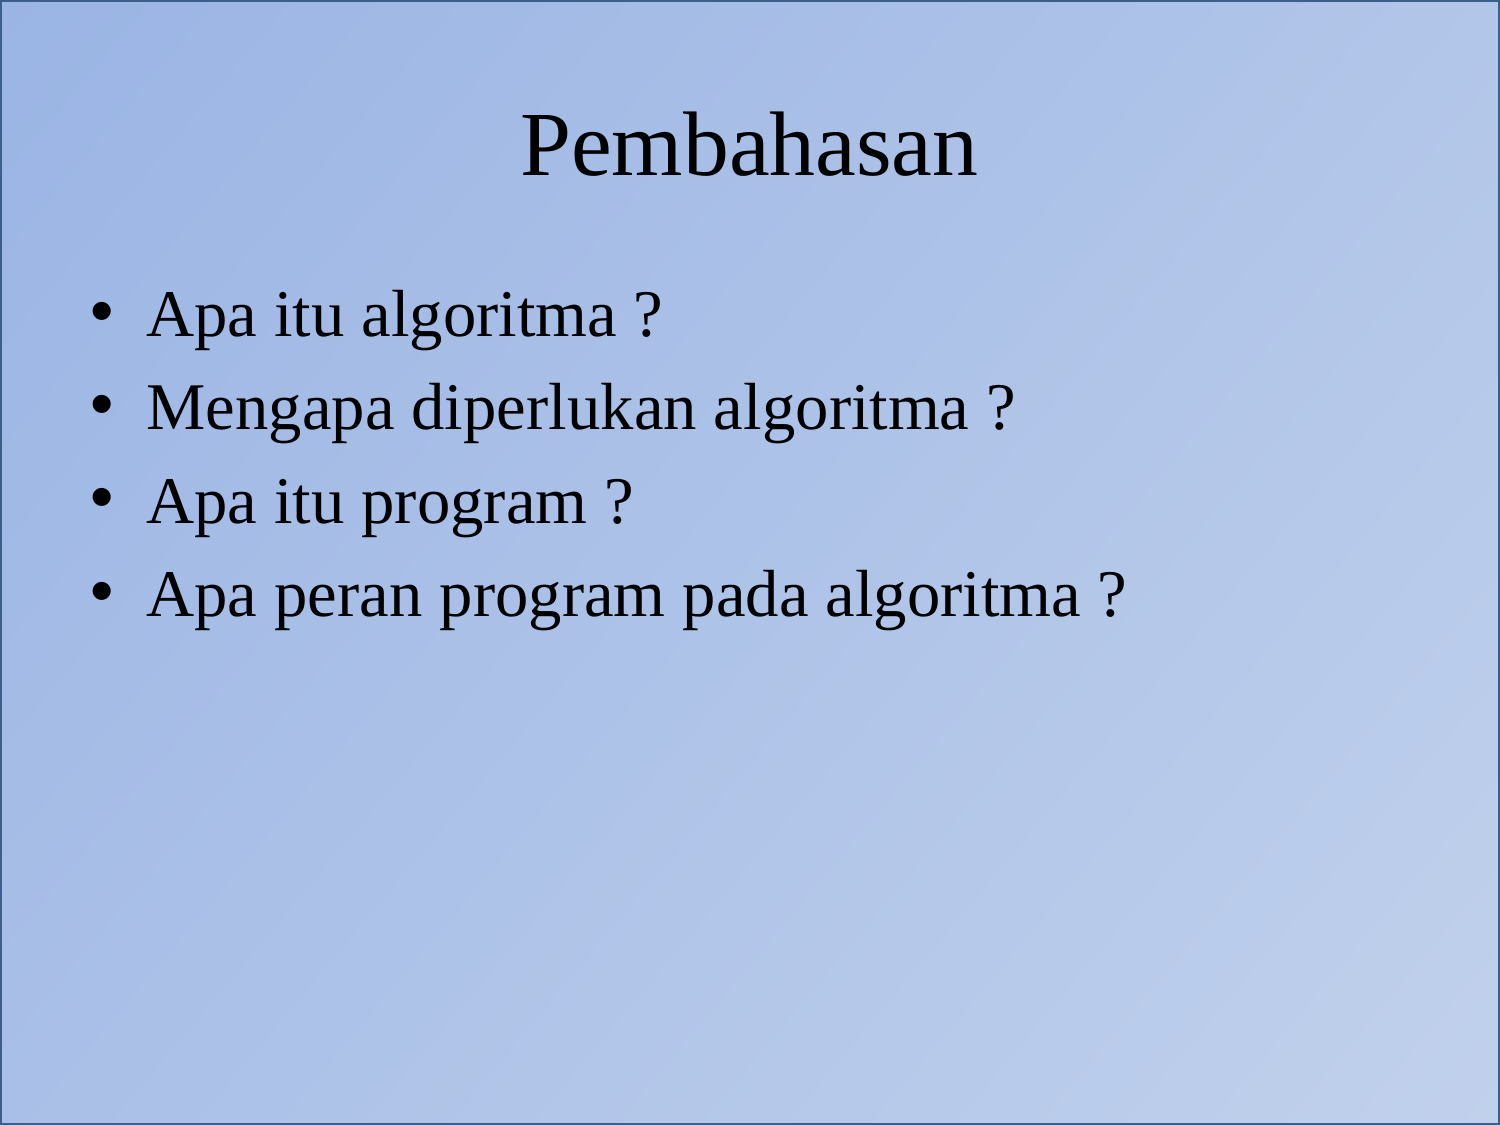

# Pembahasan
Apa itu algoritma ?
Mengapa diperlukan algoritma ?
Apa itu program ?
Apa peran program pada algoritma ?